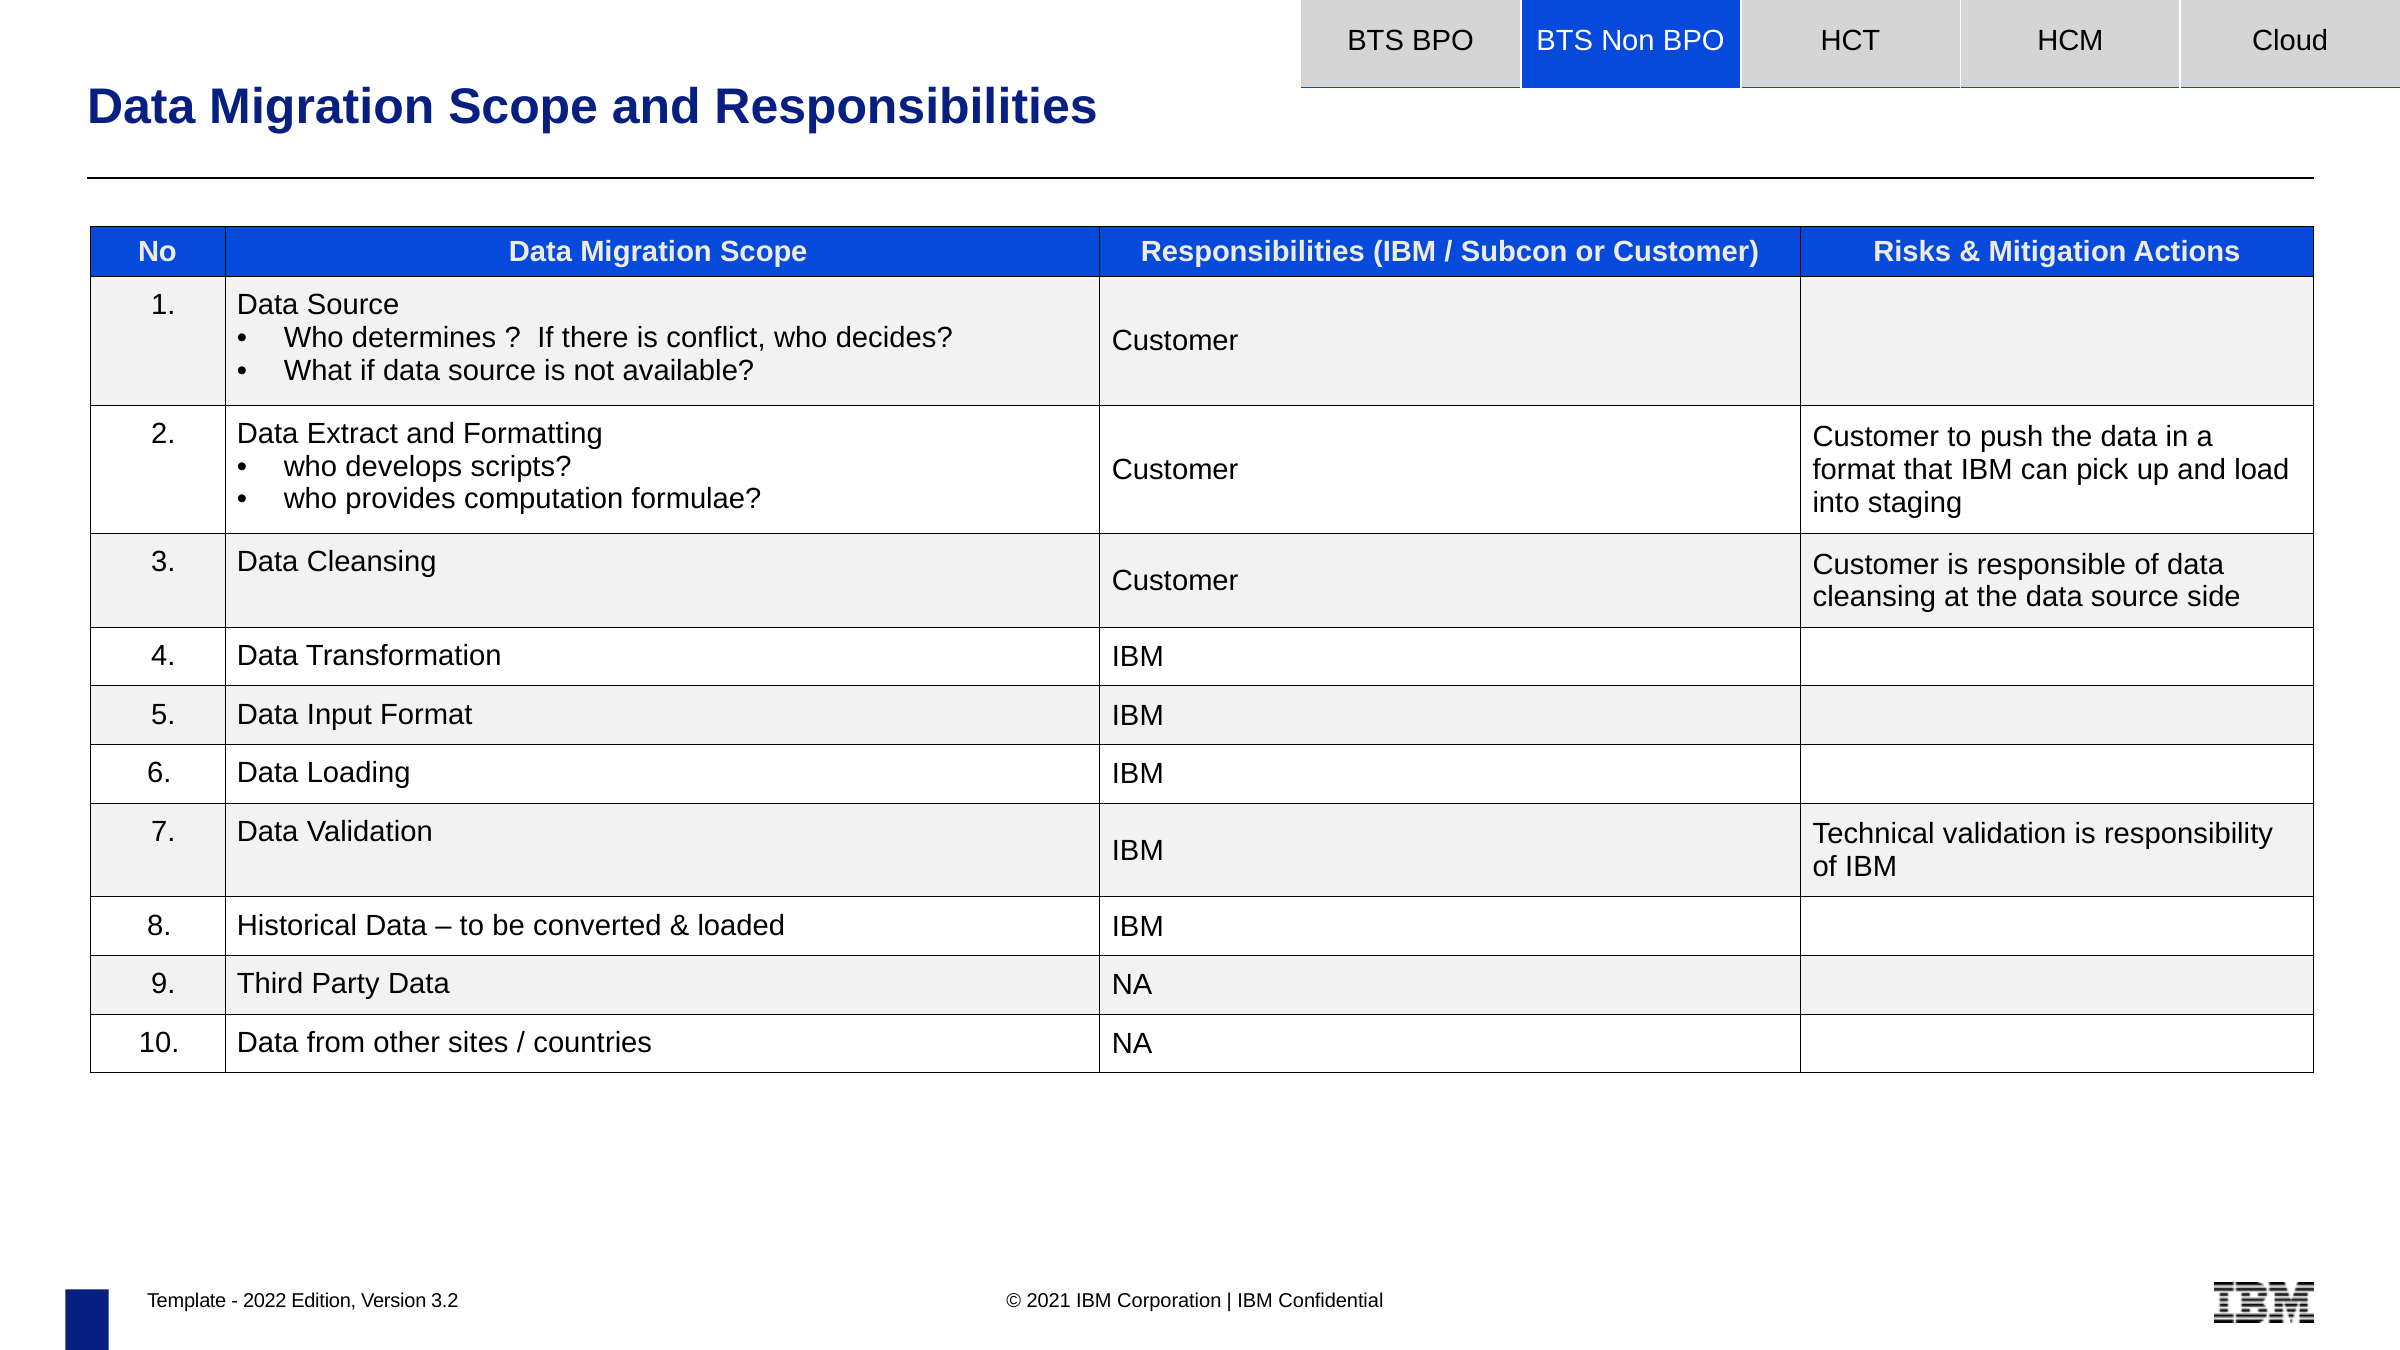

| BTS BPO | BTS Non BPO | HCT | HCM | Cloud |
| --- | --- | --- | --- | --- |
# Data Migration Scope and Responsibilities

| No | Data Migration Scope | Responsibilities (IBM / Subcon or Customer) | Risks & Mitigation Actions |
| --- | --- | --- | --- |
| 1. | Data Source Who determines ? If there is conflict, who decides? What if data source is not available? | Customer |  |
| 2. | Data Extract and Formatting who develops scripts? who provides computation formulae? | Customer | Customer to push the data in a format that IBM can pick up and load into staging |
| 3. | Data Cleansing | Customer | Customer is responsible of data cleansing at the data source side |
| 4. | Data Transformation | IBM |  |
| 5. | Data Input Format | IBM |  |
| 6. | Data Loading | IBM |  |
| 7. | Data Validation | IBM | Technical validation is responsibility of IBM |
| 8. | Historical Data – to be converted & loaded | IBM |  |
| 9. | Third Party Data | NA |  |
| 10. | Data from other sites / countries | NA |  |
Template - 2022 Edition, Version 3.2
© 2021 IBM Corporation | IBM Confidential